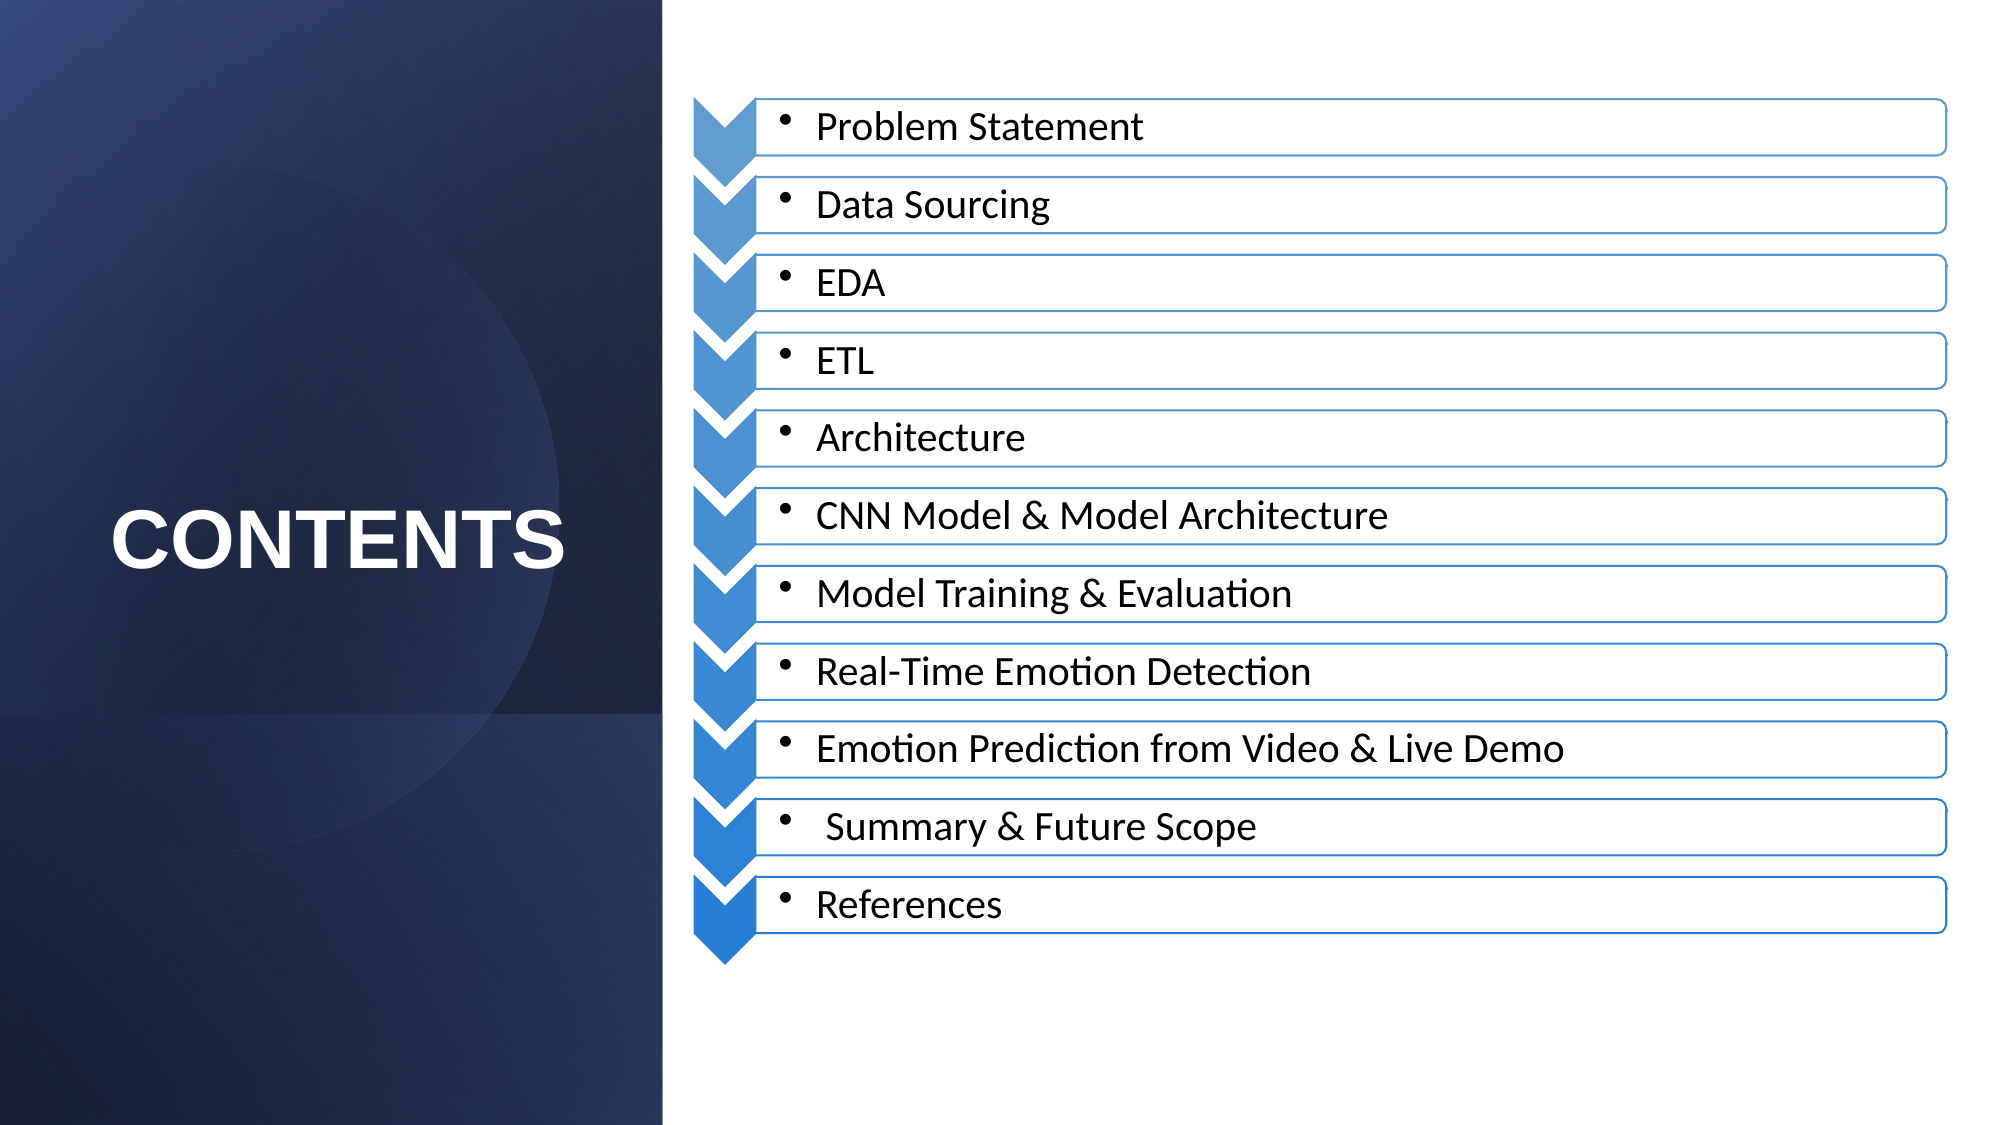

Problem Statement

Data Sourcing

EDA

ETL

Architecture

CNN Model & Model Architecture

Model Training & Evaluation

Real-Time Emotion Detection

Emotion Prediction from Video & Live Demo

 Summary & Future Scope

References

CONTENTS